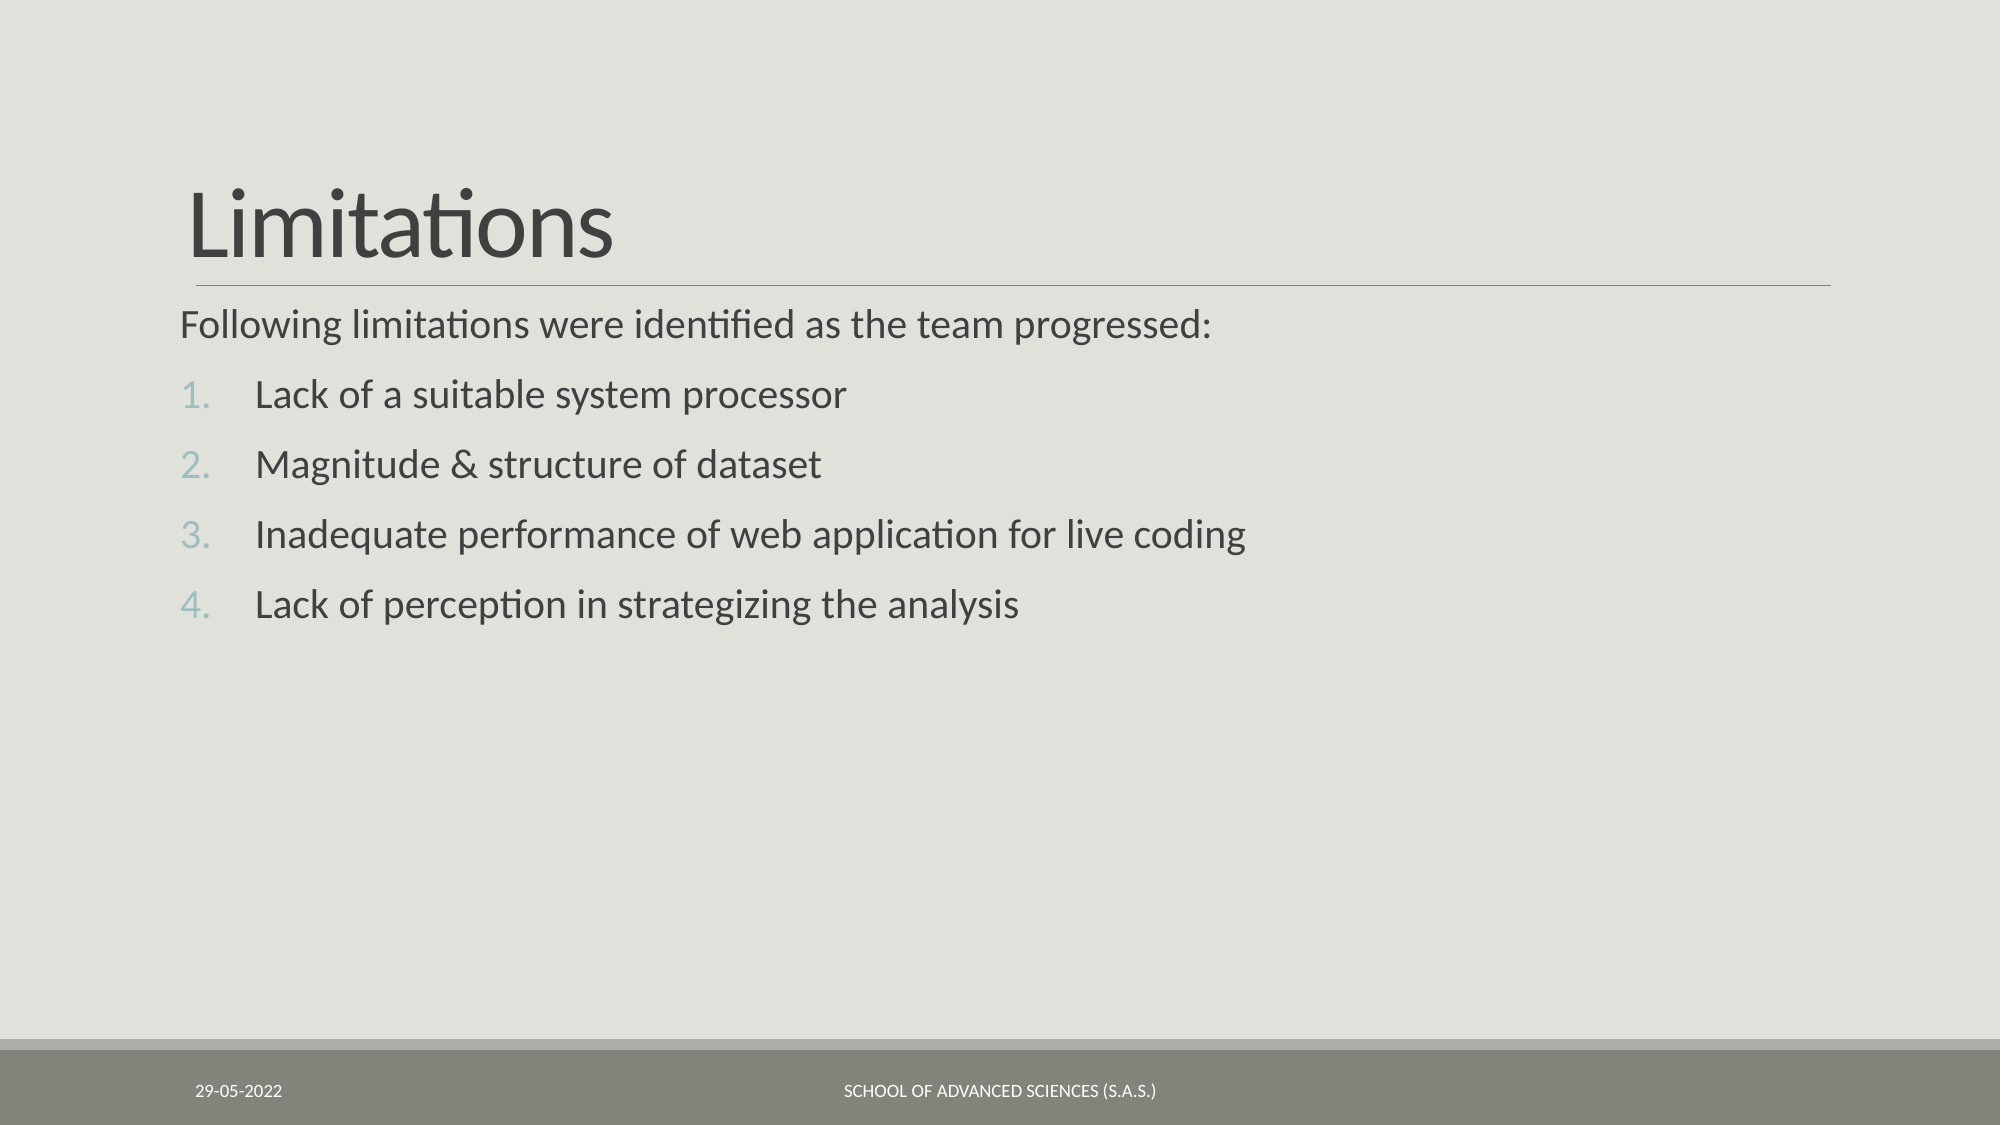

# Limitations
Following limitations were identified as the team progressed:
Lack of a suitable system processor
Magnitude & structure of dataset
Inadequate performance of web application for live coding
Lack of perception in strategizing the analysis
29-05-2022
School of Advanced Sciences (S.A.S.)